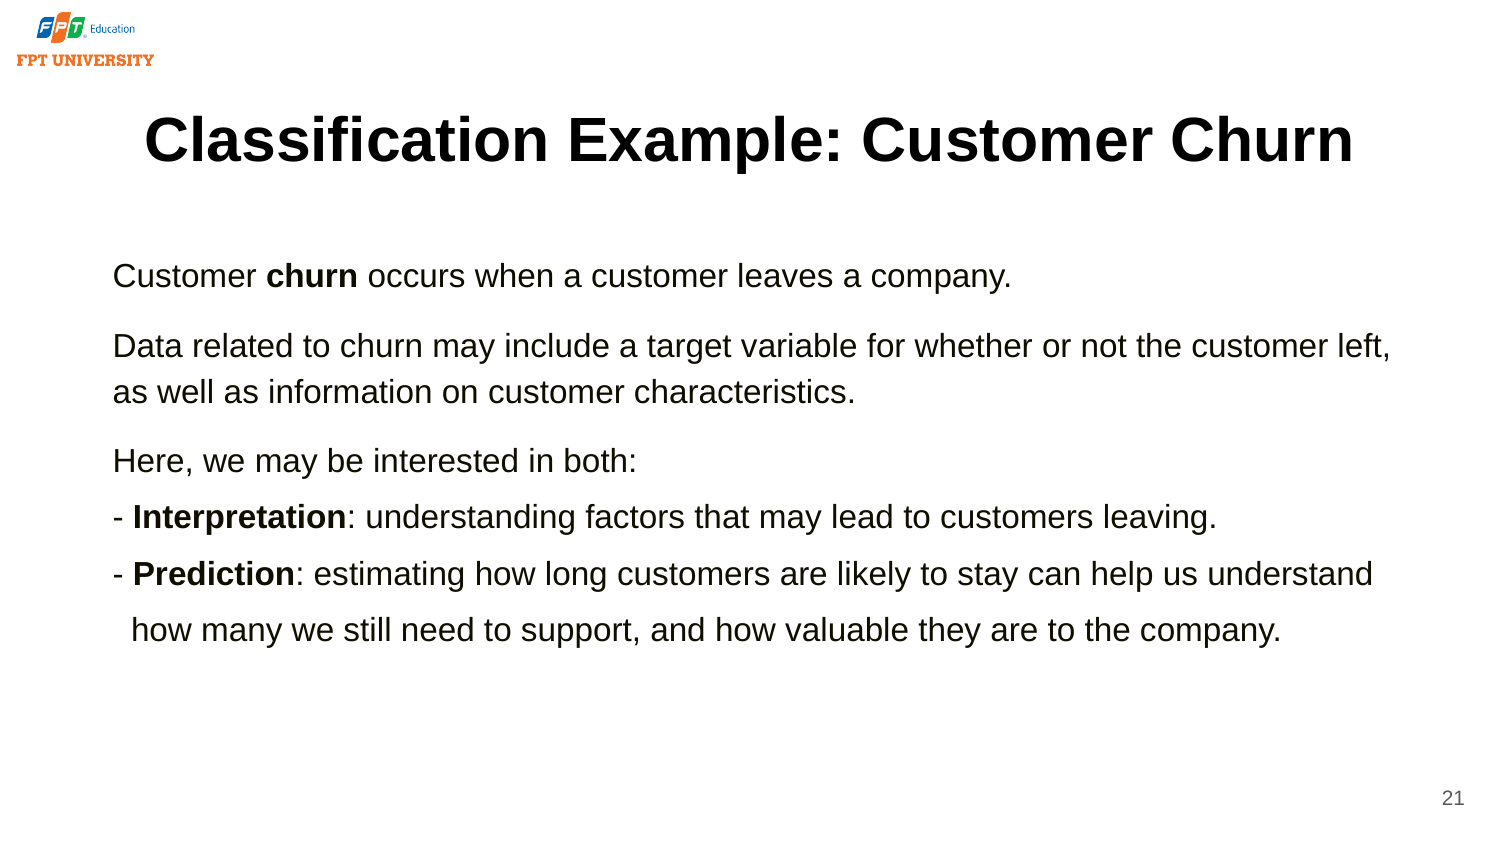

# Classification Example: Customer Churn
Customer churn occurs when a customer leaves a company.

Data related to churn may include a target variable for whether or not the customer left, as well as information on customer characteristics.

Here, we may be interested in both:
- Interpretation: understanding factors that may lead to customers leaving.
- Prediction: estimating how long customers are likely to stay can help us understand
  how many we still need to support, and how valuable they are to the company.
21